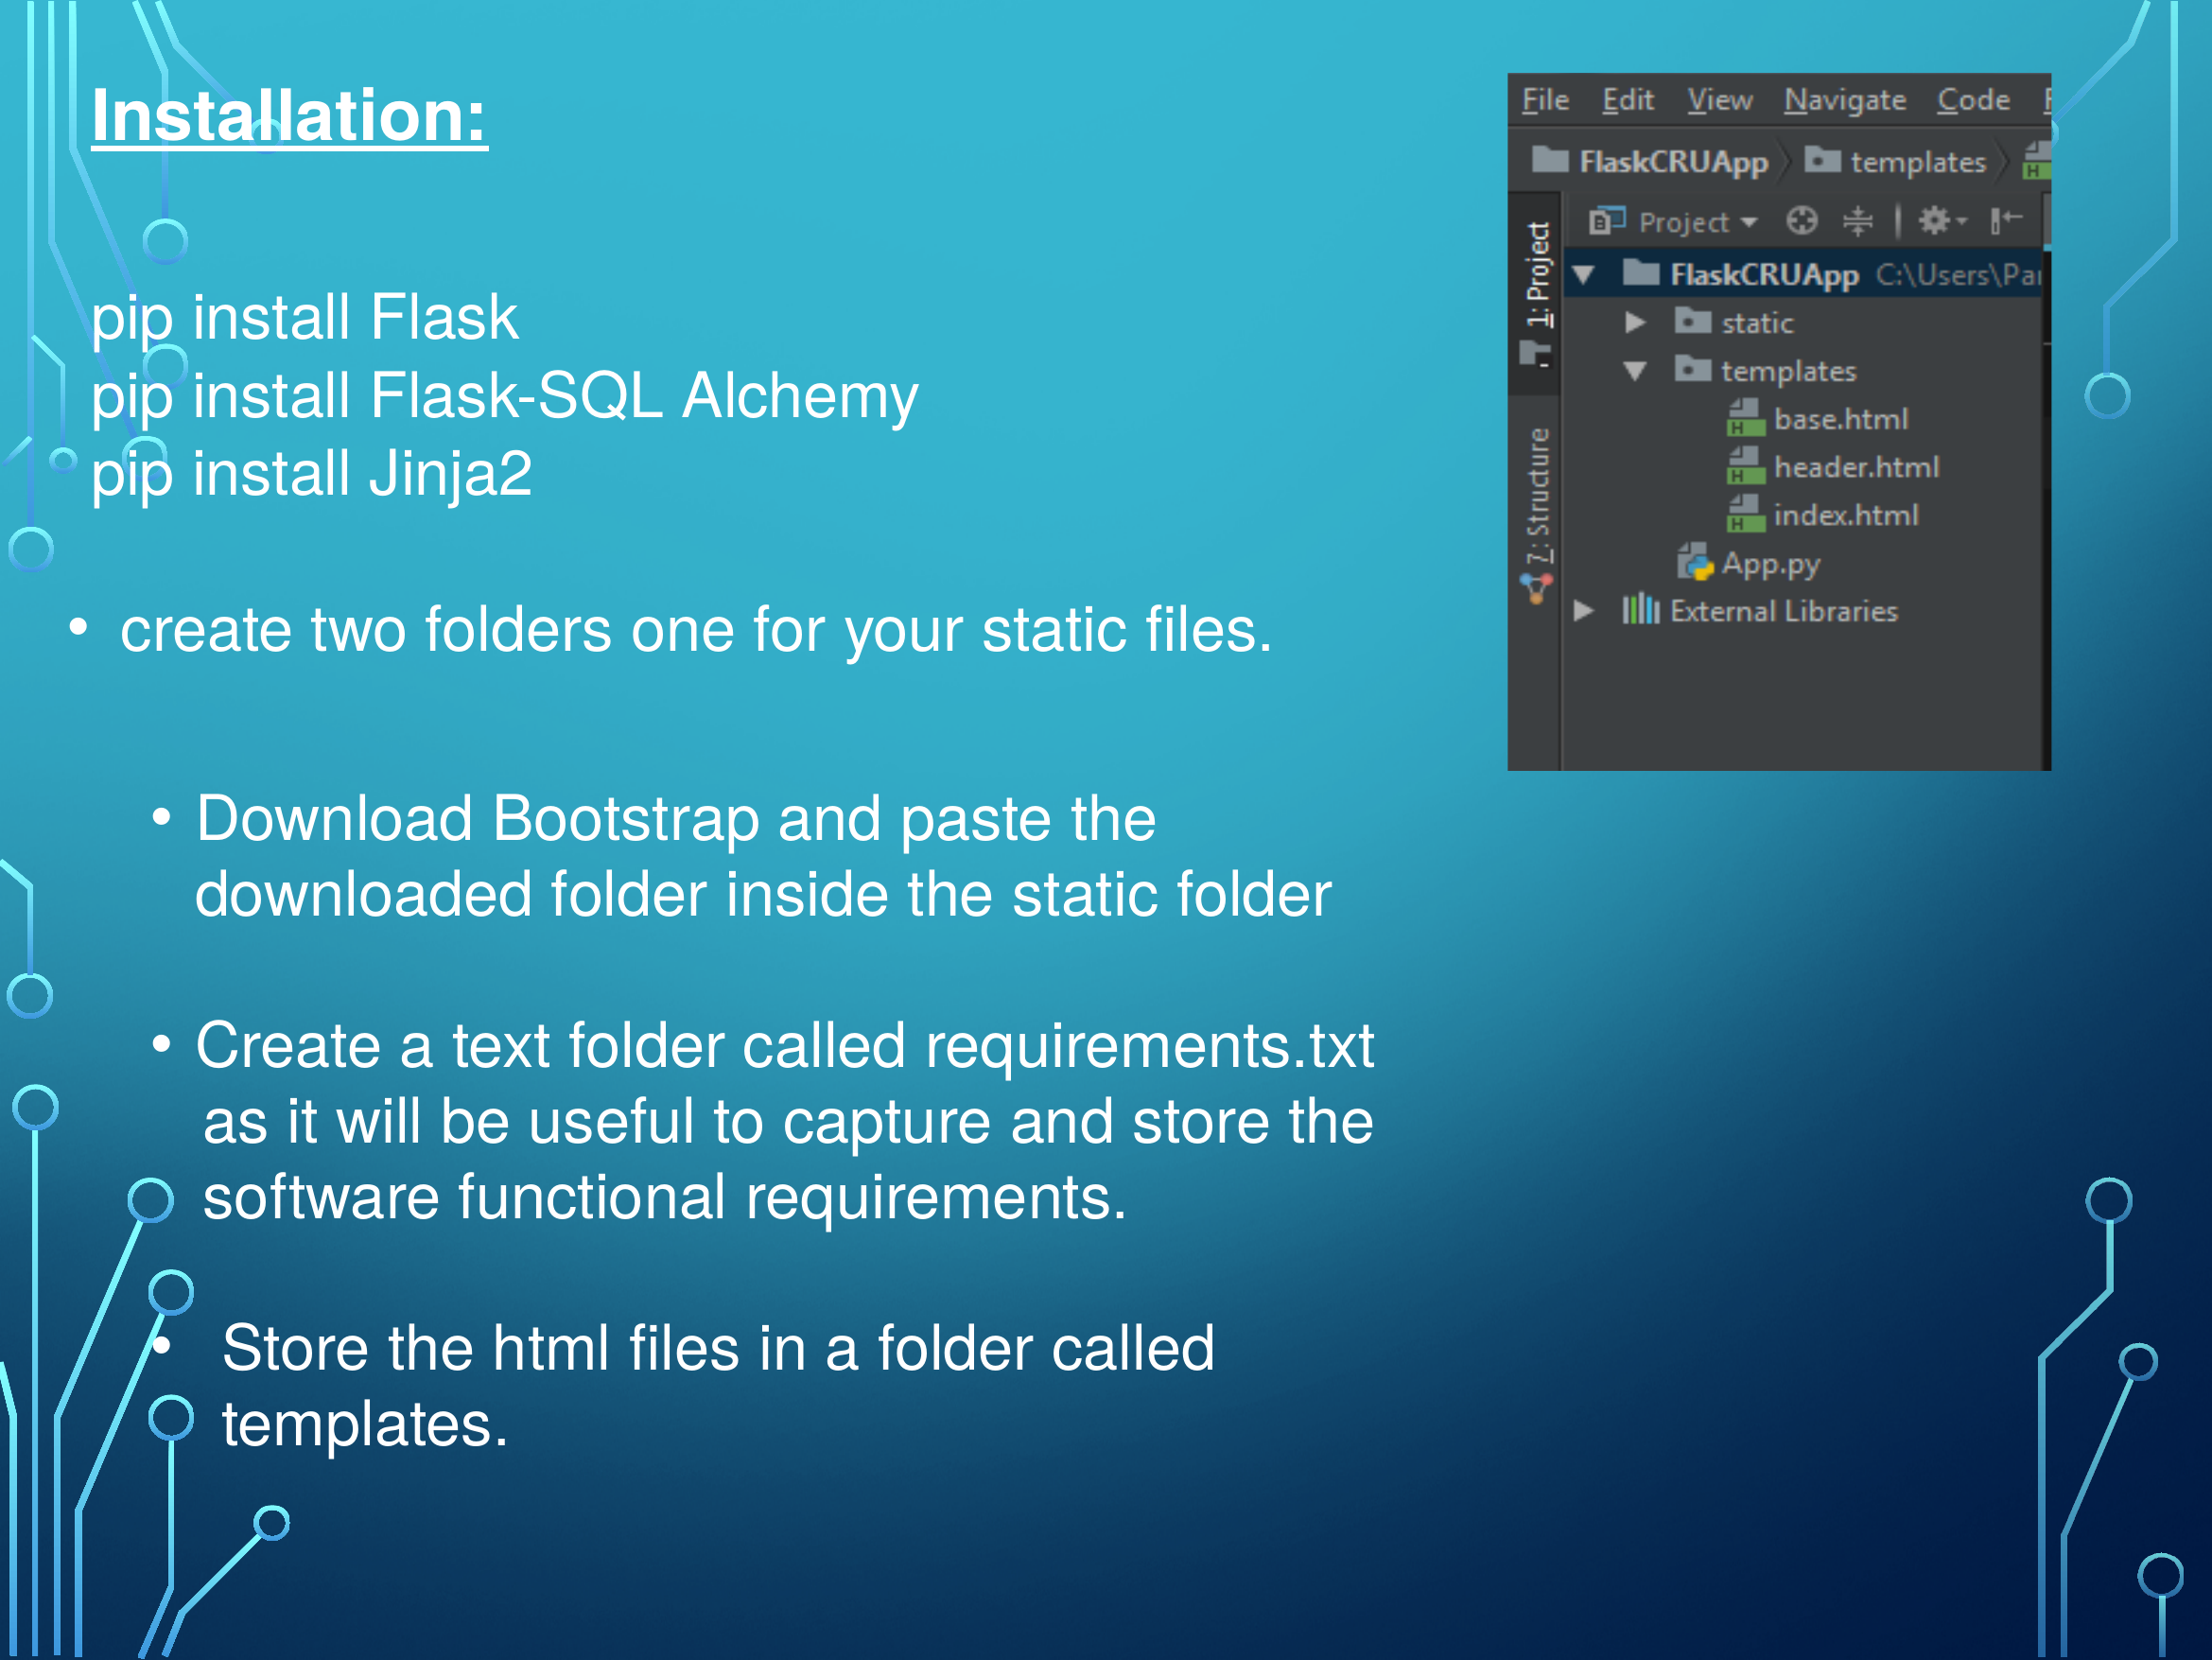

Installation:

pip install Flask
pip install Flask-SQL Alchemy
pip install Jinja2

create two folders one for your static files.
Download Bootstrap and paste the downloaded folder inside the static folder

Create a text folder called requirements.txt
   as it will be useful to capture and store the
   software functional requirements.

Store the html files in a folder called templates.